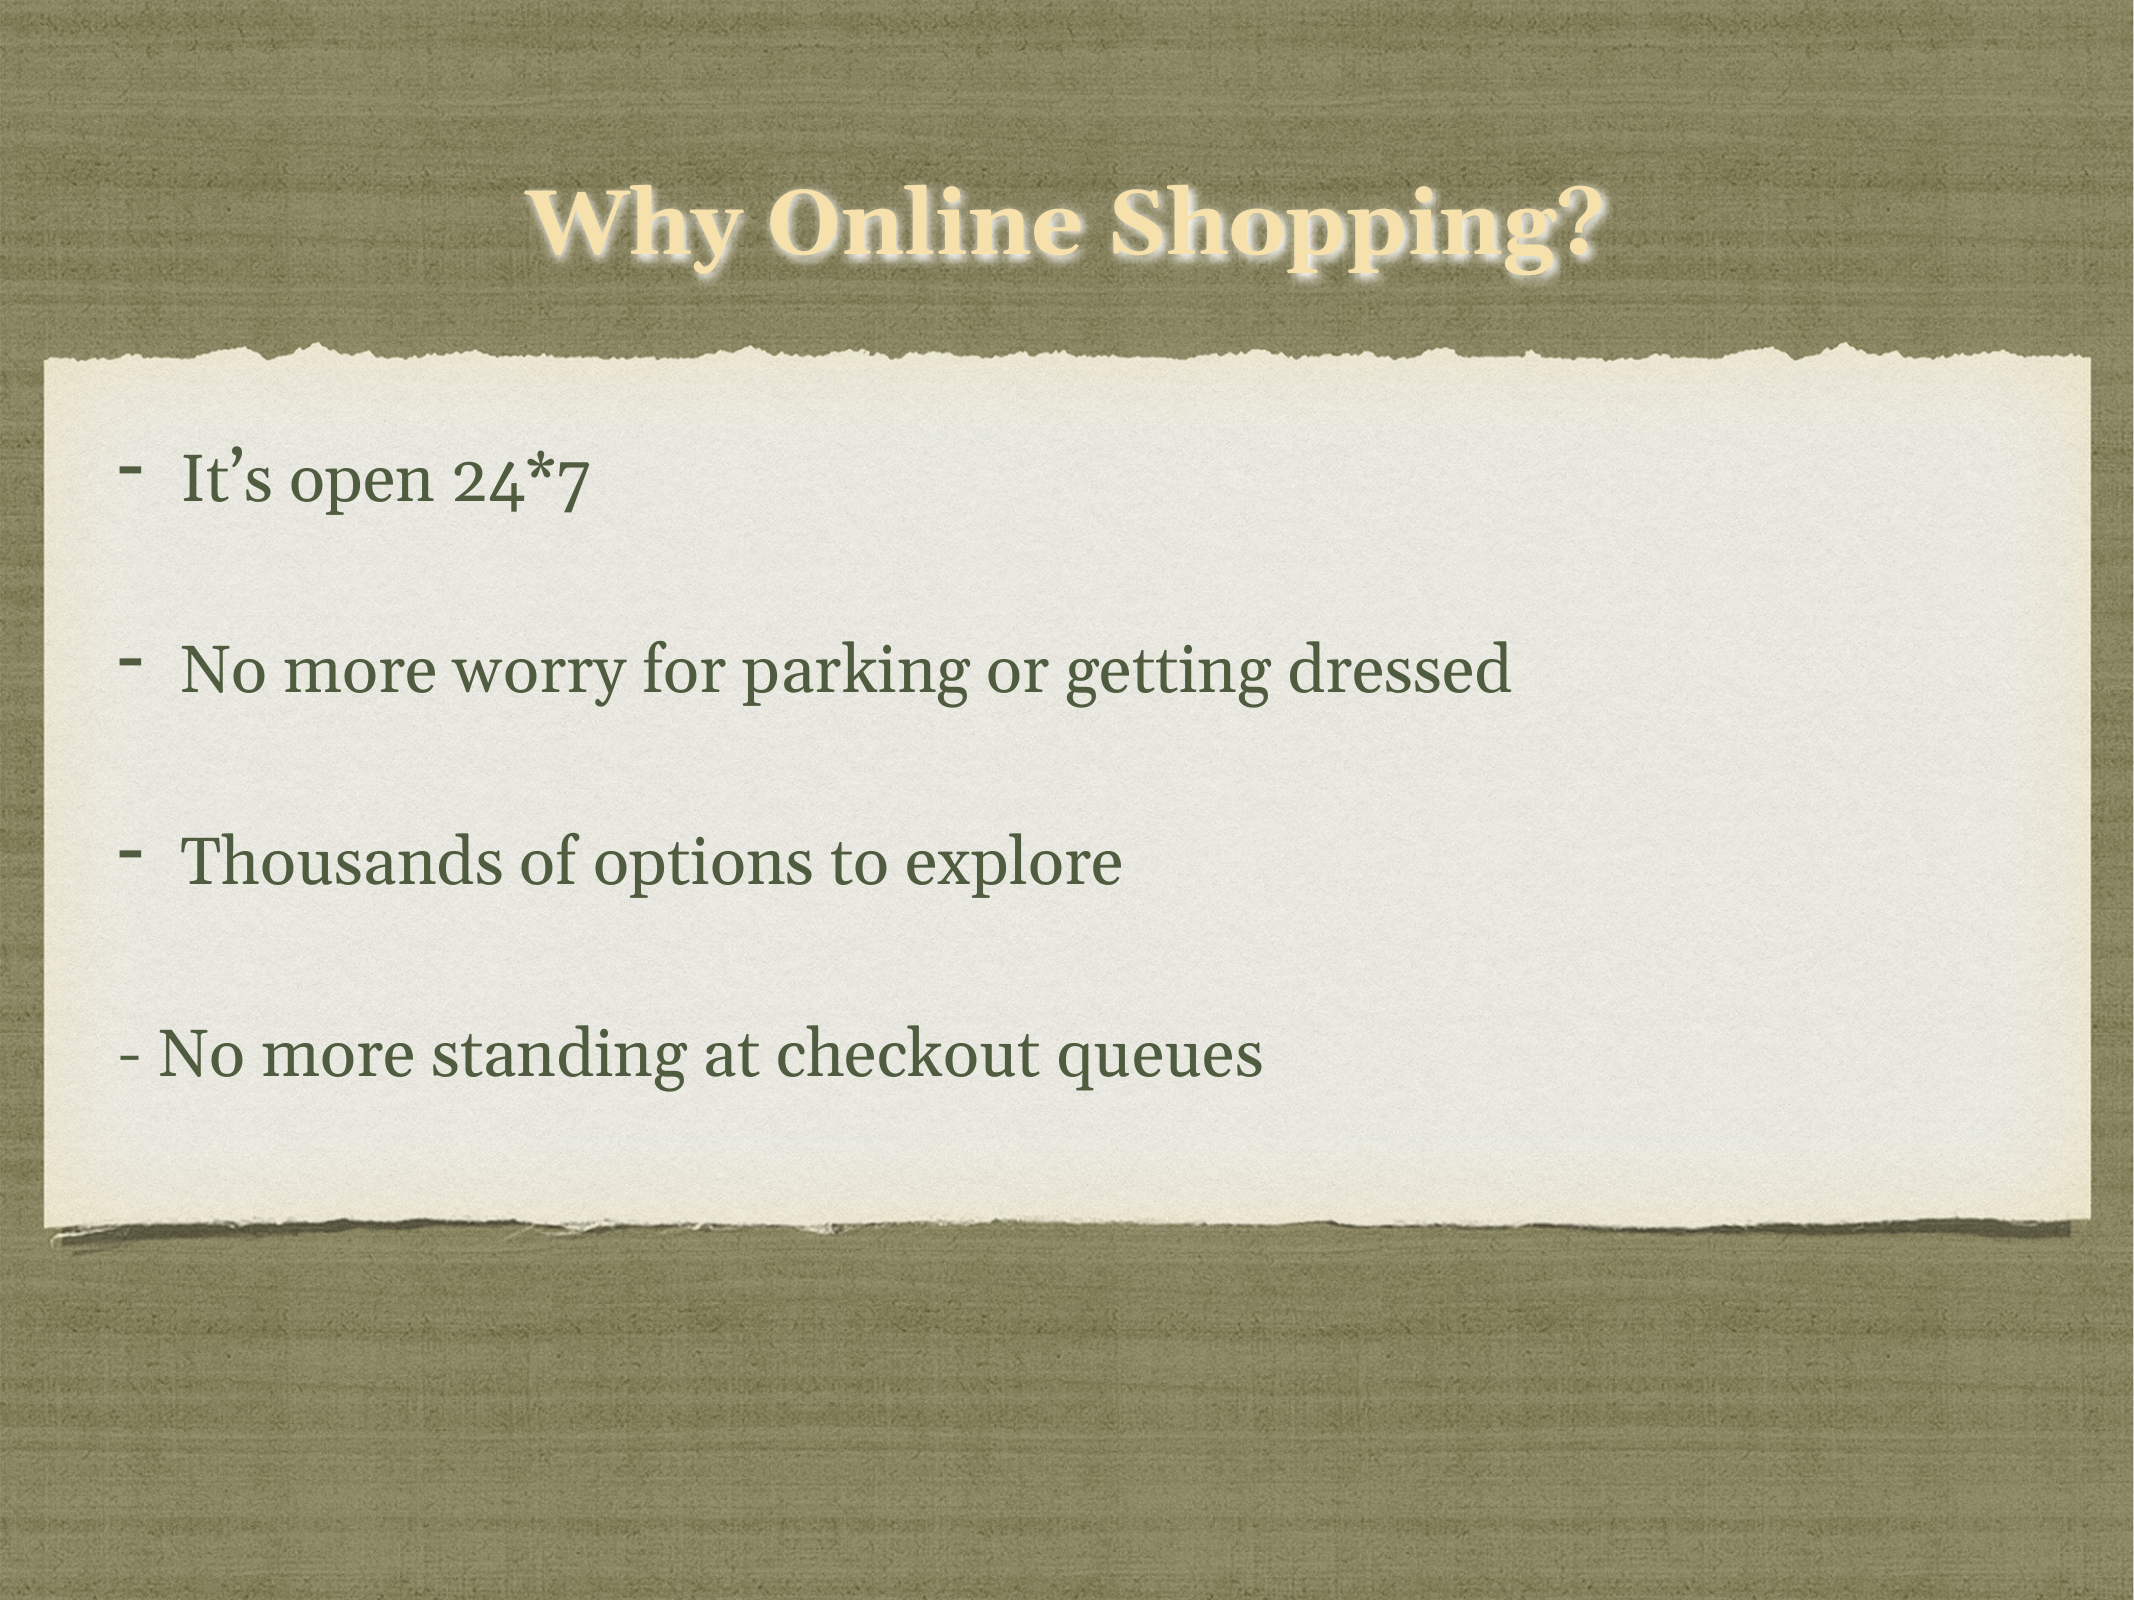

# Why Online Shopping?
It’s open 24*7

No more worry for parking or getting dressed

Thousands of options to explore

- No more standing at checkout queues